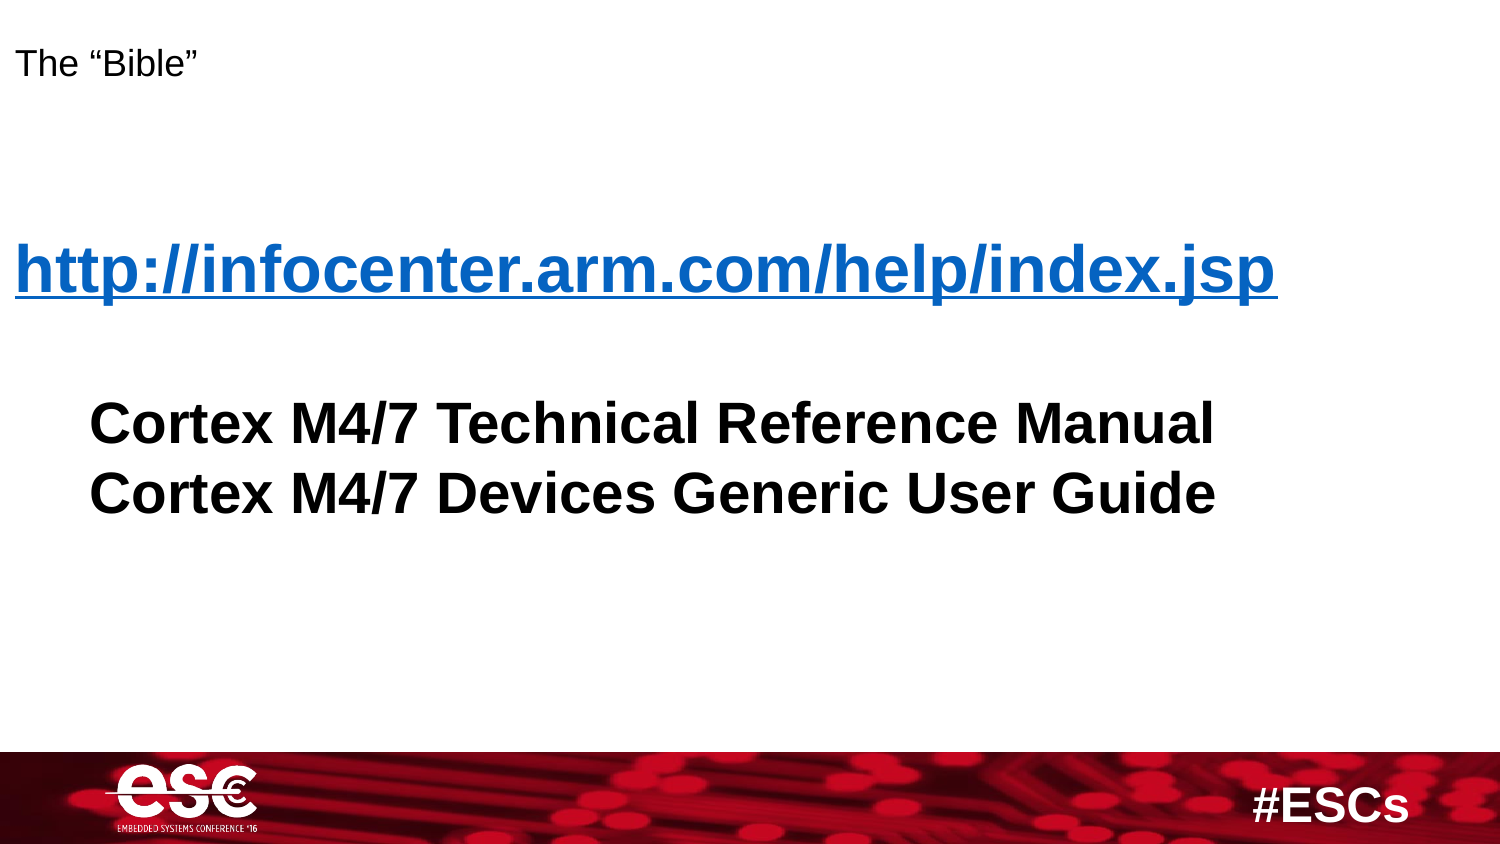

The “Bible”
http://infocenter.arm.com/help/index.jsp

Cortex M4/7 Technical Reference Manual
Cortex M4/7 Devices Generic User Guide